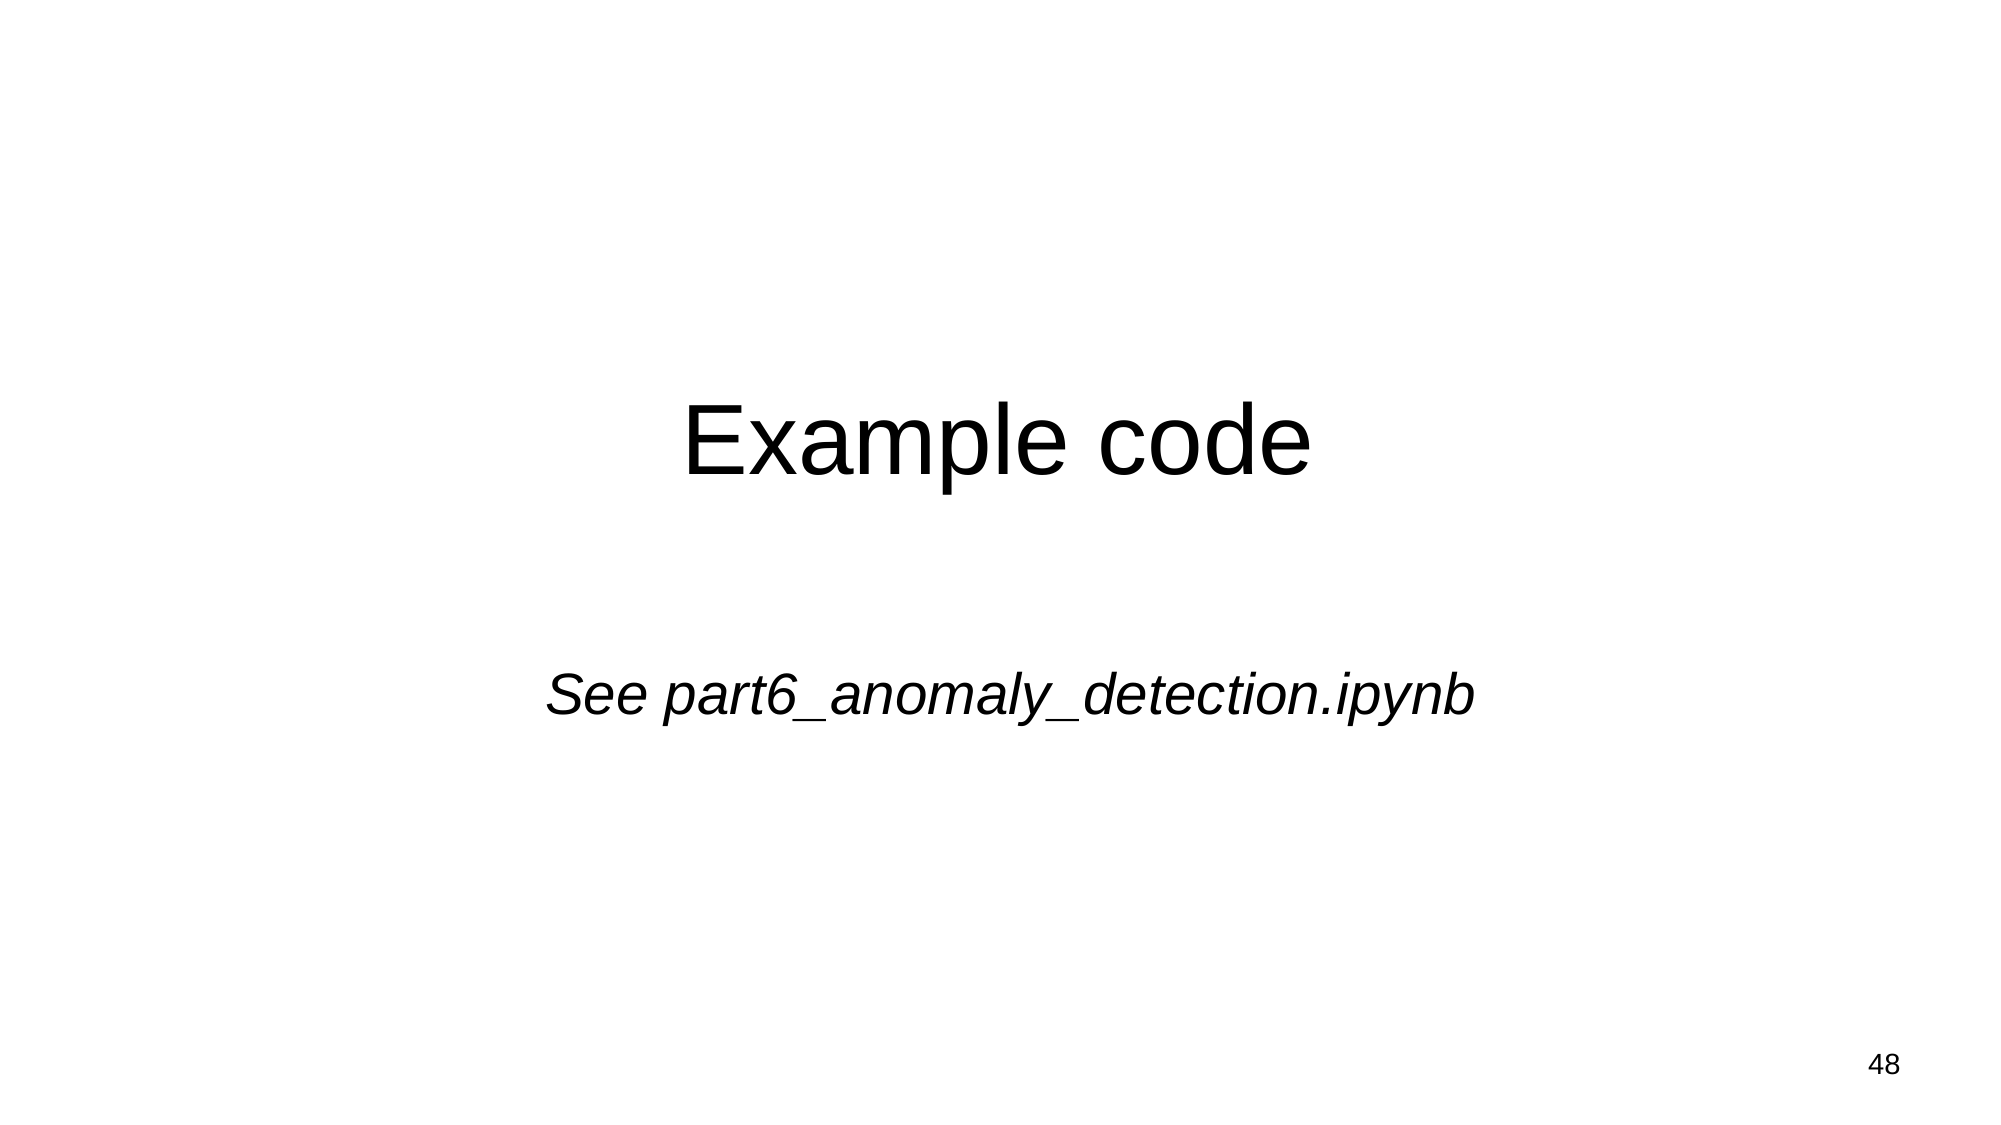

# Example code
M.Middlehurst@uea.ac.uk
See part6_anomaly_detection.ipynb
48